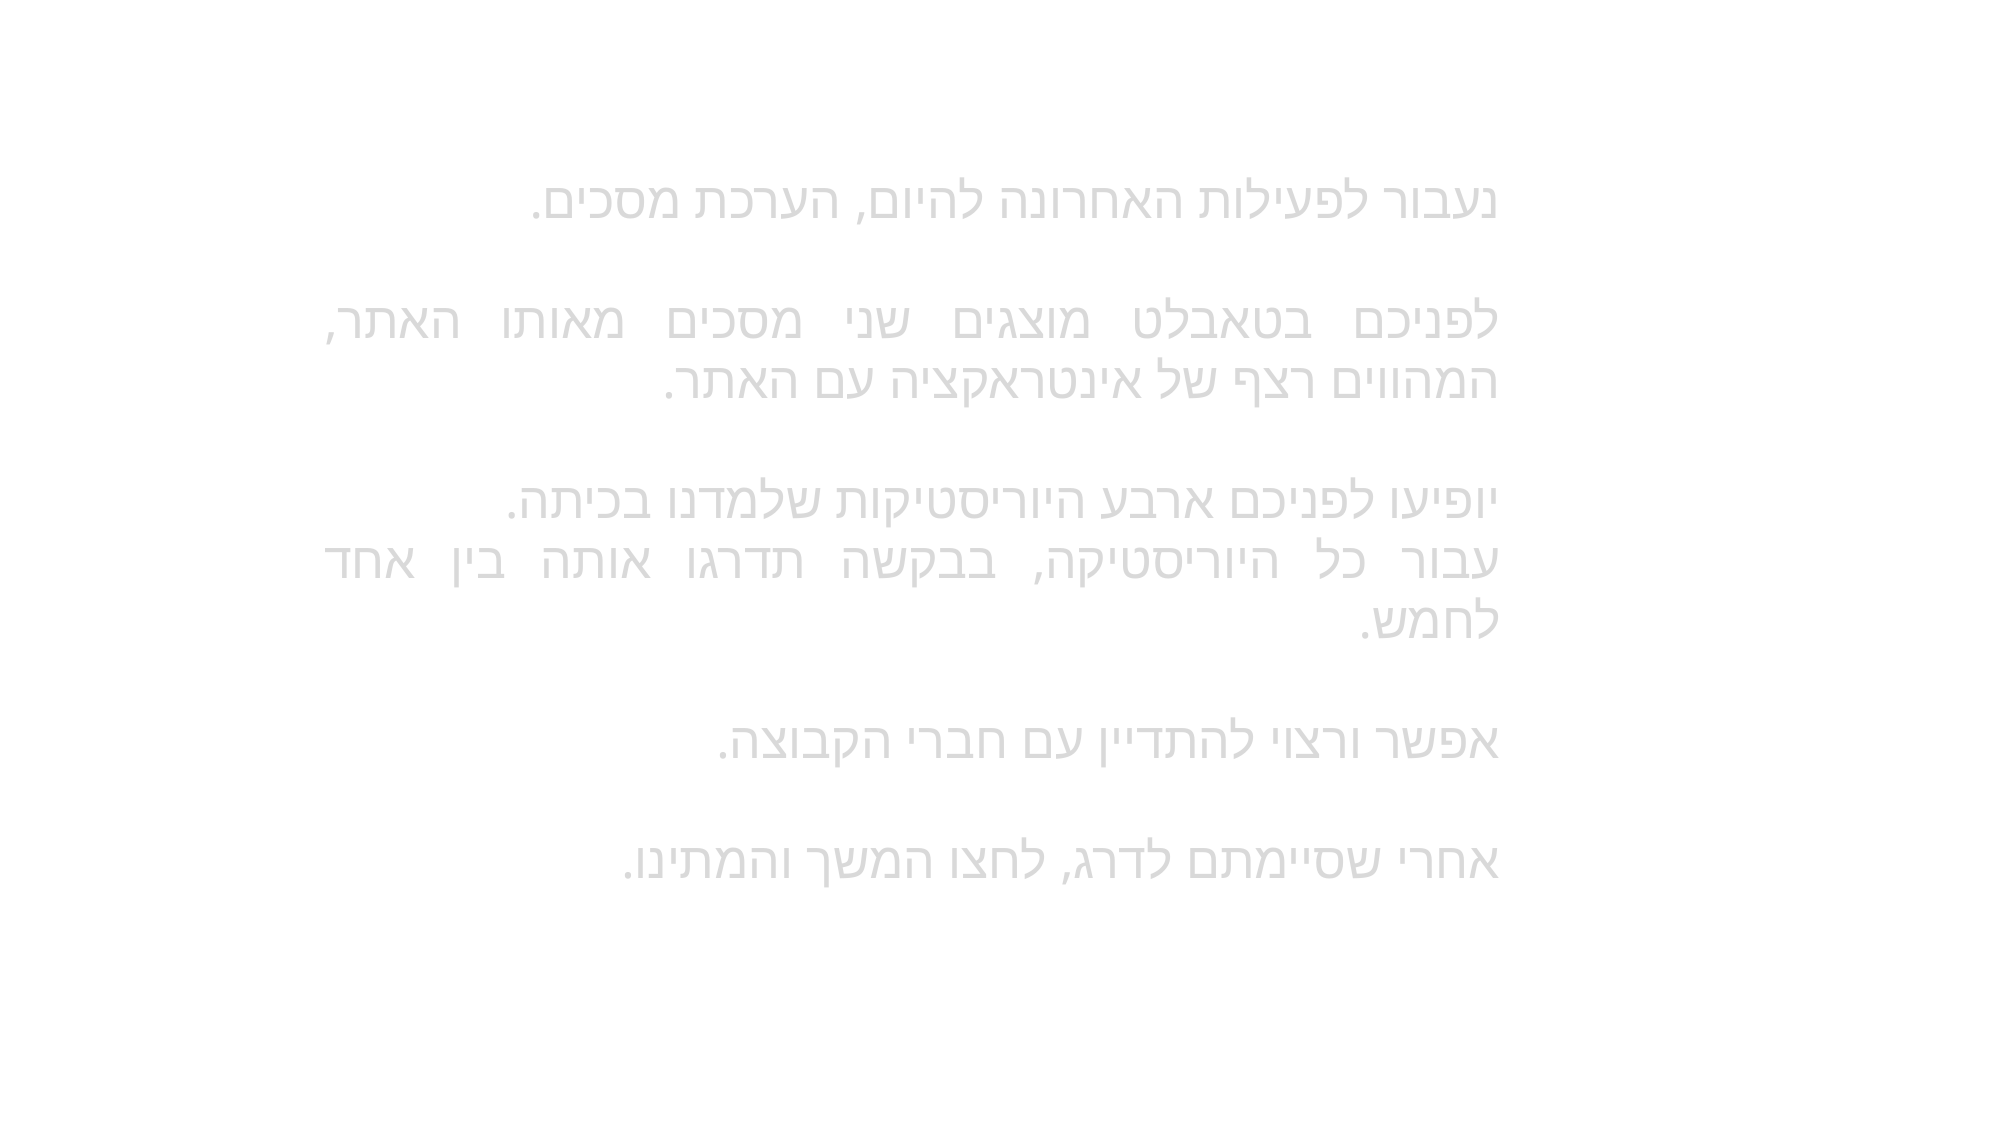

נעבור לפעילות האחרונה להיום, הערכת מסכים.

לפניכם בטאבלט מוצגים שני מסכים מאותו האתר, המהווים רצף של אינטראקציה עם האתר.

יופיעו לפניכם ארבע היוריסטיקות שלמדנו בכיתה.
עבור כל היוריסטיקה, בבקשה תדרגו אותה בין אחד לחמש.

אפשר ורצוי להתדיין עם חברי הקבוצה.

אחרי שסיימתם לדרג, לחצו המשך והמתינו.